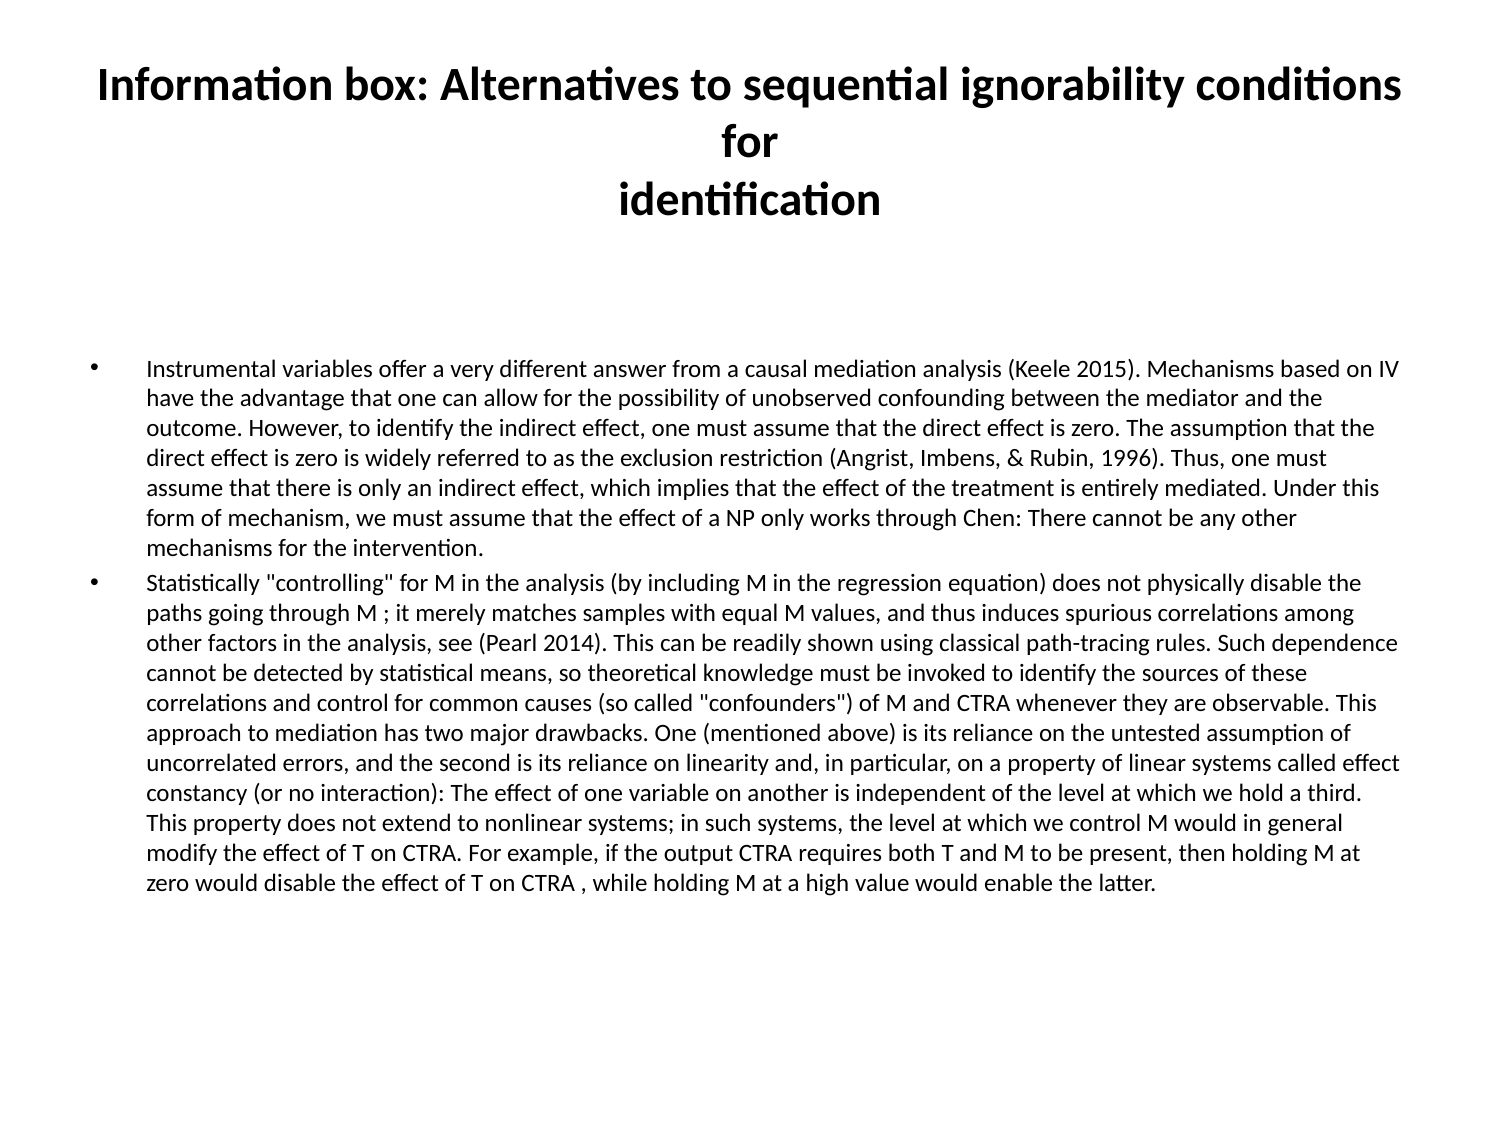

# Information box: Alternatives to sequential ignorability conditions for identification
Instrumental variables offer a very different answer from a causal mediation analysis (Keele 2015). Mechanisms based on IV have the advantage that one can allow for the possibility of unobserved confounding between the mediator and the outcome. However, to identify the indirect effect, one must assume that the direct effect is zero. The assumption that the direct effect is zero is widely referred to as the exclusion restriction (Angrist, Imbens, & Rubin, 1996). Thus, one must assume that there is only an indirect effect, which implies that the effect of the treatment is entirely mediated. Under this form of mechanism, we must assume that the effect of a NP only works through Chen: There cannot be any other mechanisms for the intervention.
Statistically "controlling" for M in the analysis (by including M in the regression equation) does not physically disable the paths going through M ; it merely matches samples with equal M values, and thus induces spurious correlations among other factors in the analysis, see (Pearl 2014). This can be readily shown using classical path-tracing rules. Such dependence cannot be detected by statistical means, so theoretical knowledge must be invoked to identify the sources of these correlations and control for common causes (so called "confounders") of M and CTRA whenever they are observable. This approach to mediation has two major drawbacks. One (mentioned above) is its reliance on the untested assumption of uncorrelated errors, and the second is its reliance on linearity and, in particular, on a property of linear systems called effect constancy (or no interaction): The effect of one variable on another is independent of the level at which we hold a third. This property does not extend to nonlinear systems; in such systems, the level at which we control M would in general modify the effect of T on CTRA. For example, if the output CTRA requires both T and M to be present, then holding M at zero would disable the effect of T on CTRA , while holding M at a high value would enable the latter.